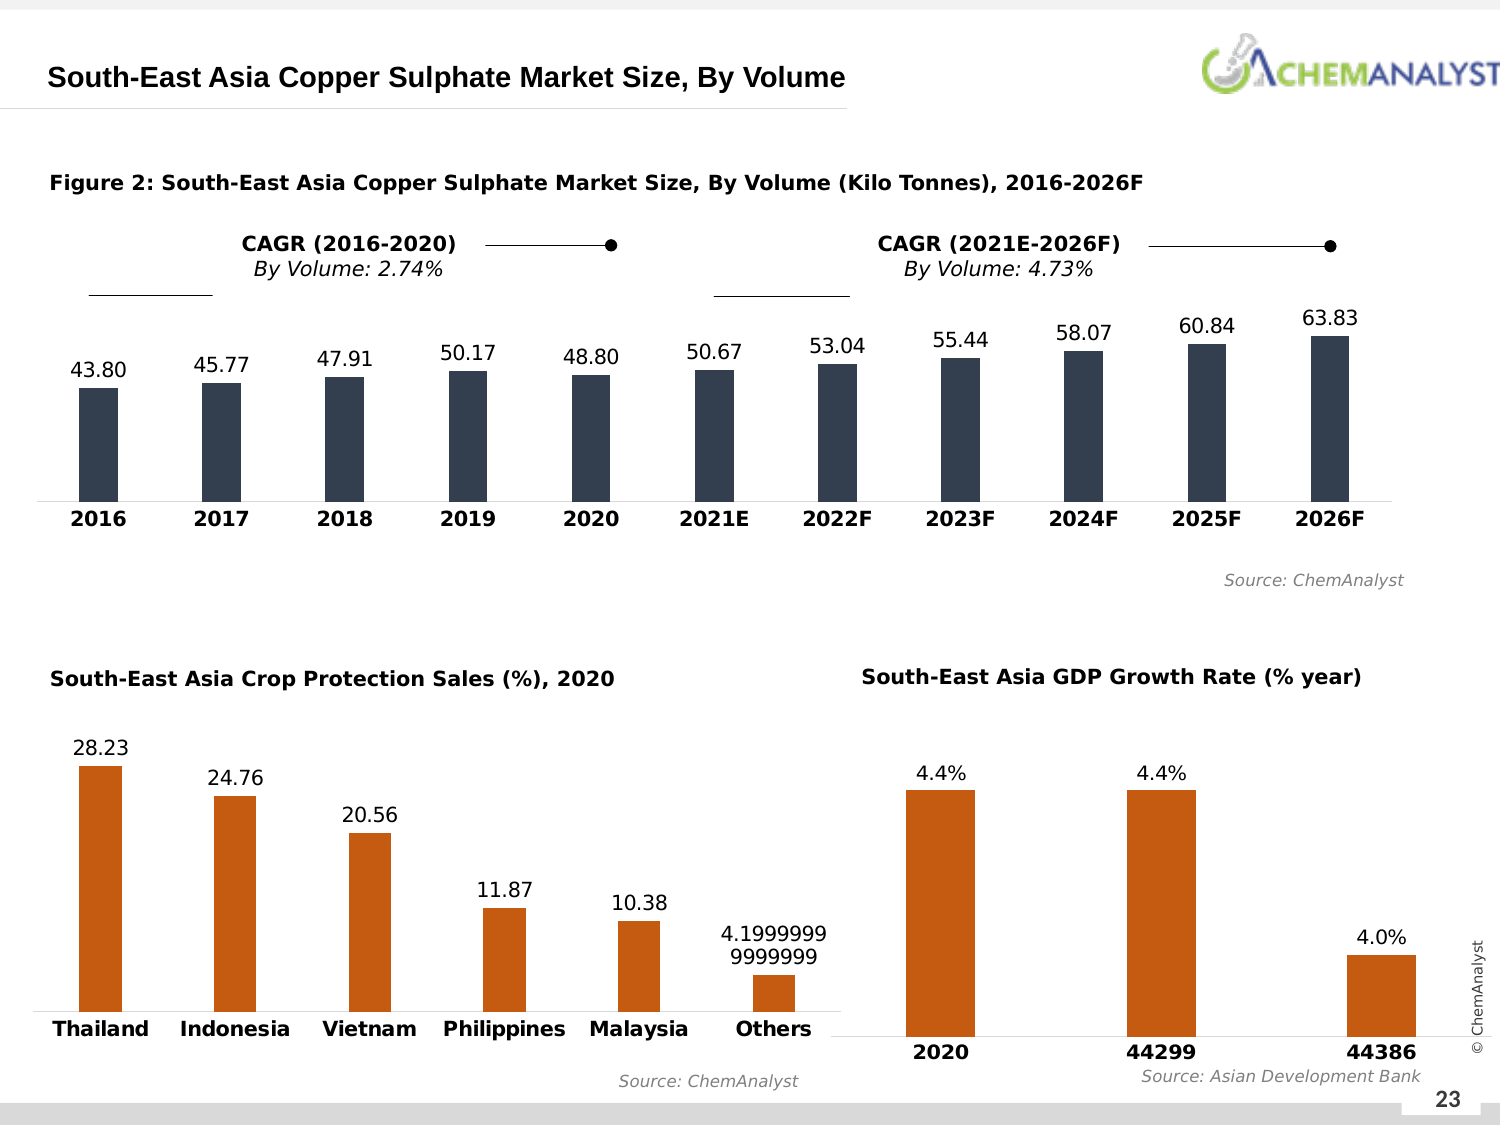

South-East Asia Copper Sulphate Market Size, By Volume
Figure 2: South-East Asia Copper Sulphate Market Size, By Volume (Kilo Tonnes), 2016-2026F
CAGR (2016-2020)
By Volume: 2.74%
CAGR (2021E-2026F)
By Volume: 4.73%

### Chart

| Category | By Volume (MMTPA) |
|---|---|
| 2016 | 43.8 |
| 2017 | 45.77 |
| 2018 | 47.91 |
| 2019 | 50.17 |
| 2020 | 48.8 |
| 2021E | 50.67 |
| 2022F | 53.04 |
| 2023F | 55.44 |
| 2024F | 58.07 |
| 2025F | 60.84 |
| 2026F | 63.83 |
Source: ChemAnalyst
South-East Asia GDP Growth Rate (% year)
South-East Asia Crop Protection Sales (%), 2020

### Chart

| Category | Crop Protection sales |
|---|---|
| Thailand | 28.23 |
| Indonesia | 24.759999999999998 |
| Vietnam | 20.560000000000002 |
| Philippines | 11.87 |
| Malaysia | 10.38 |
| Others | 4.199999999999992 |

### Chart

| Category | production |
|---|---|
| 2020 | 0.044 |
| 44299 | 0.044 |
| 44386 | 0.04 |
Source: Asian Development Bank
Source: ChemAnalyst